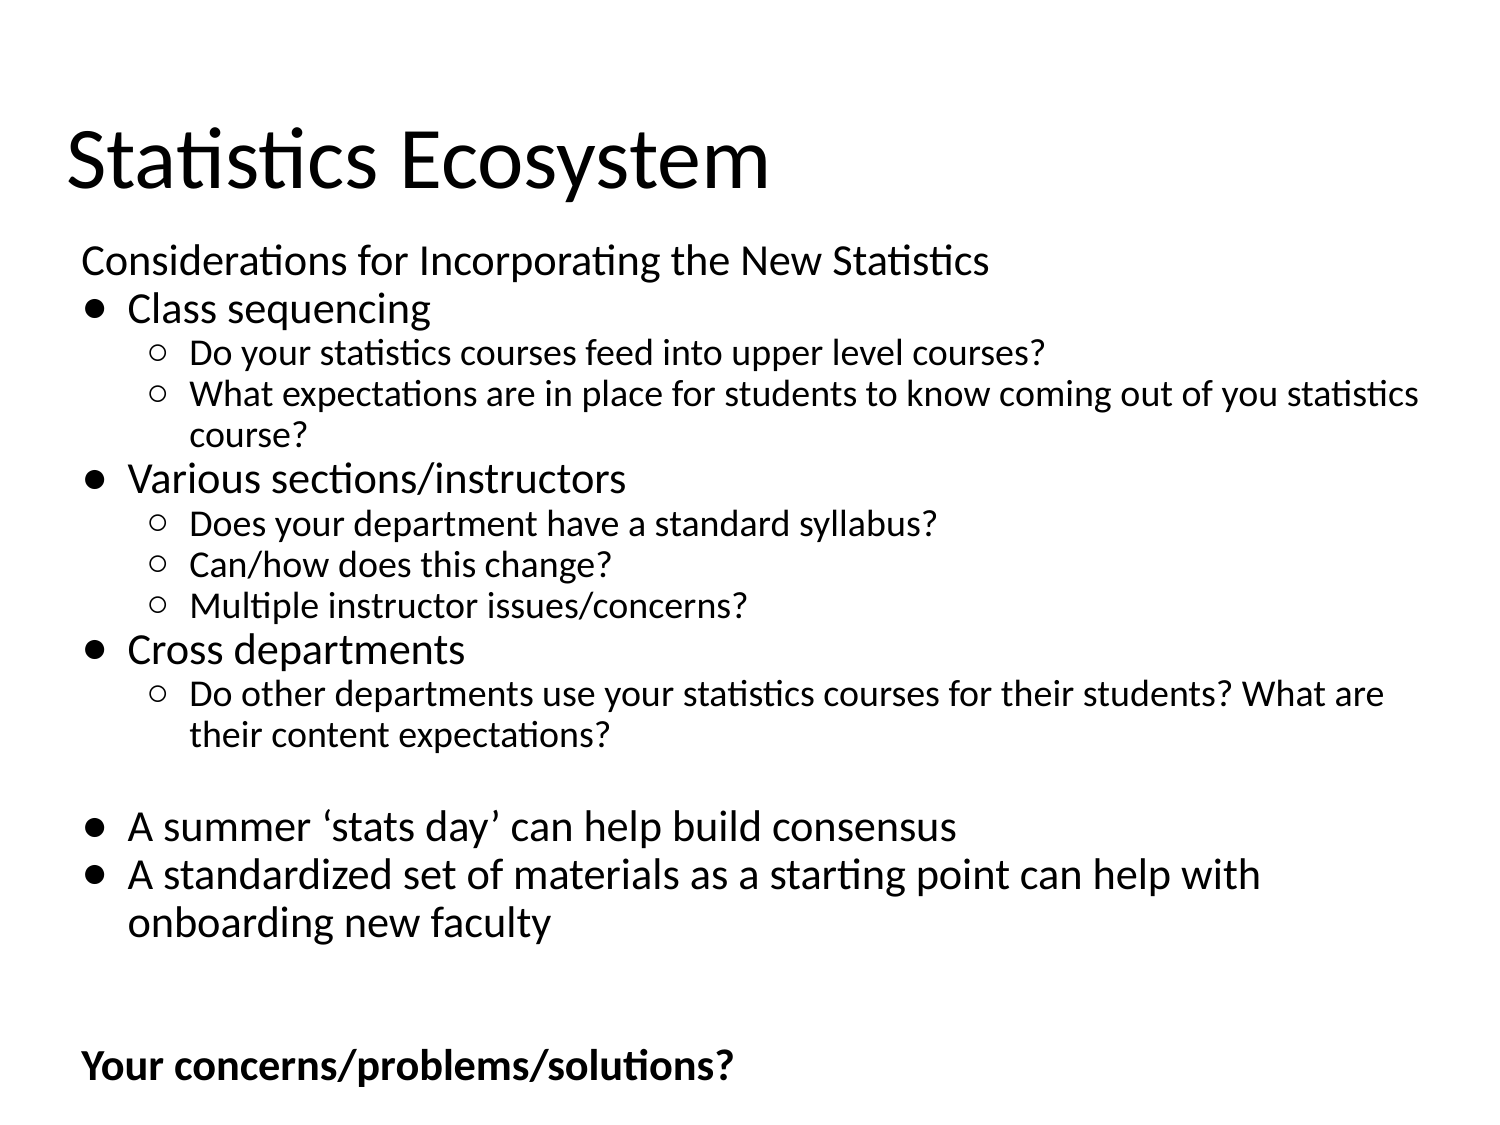

# Statistics Ecosystem
Considerations for Incorporating the New Statistics
Class sequencing
Do your statistics courses feed into upper level courses?
What expectations are in place for students to know coming out of you statistics course?
Various sections/instructors
Does your department have a standard syllabus?
Can/how does this change?
Multiple instructor issues/concerns?
Cross departments
Do other departments use your statistics courses for their students? What are their content expectations?

A summer ‘stats day’ can help build consensus
A standardized set of materials as a starting point can help with onboarding new faculty

Your concerns/problems/solutions?